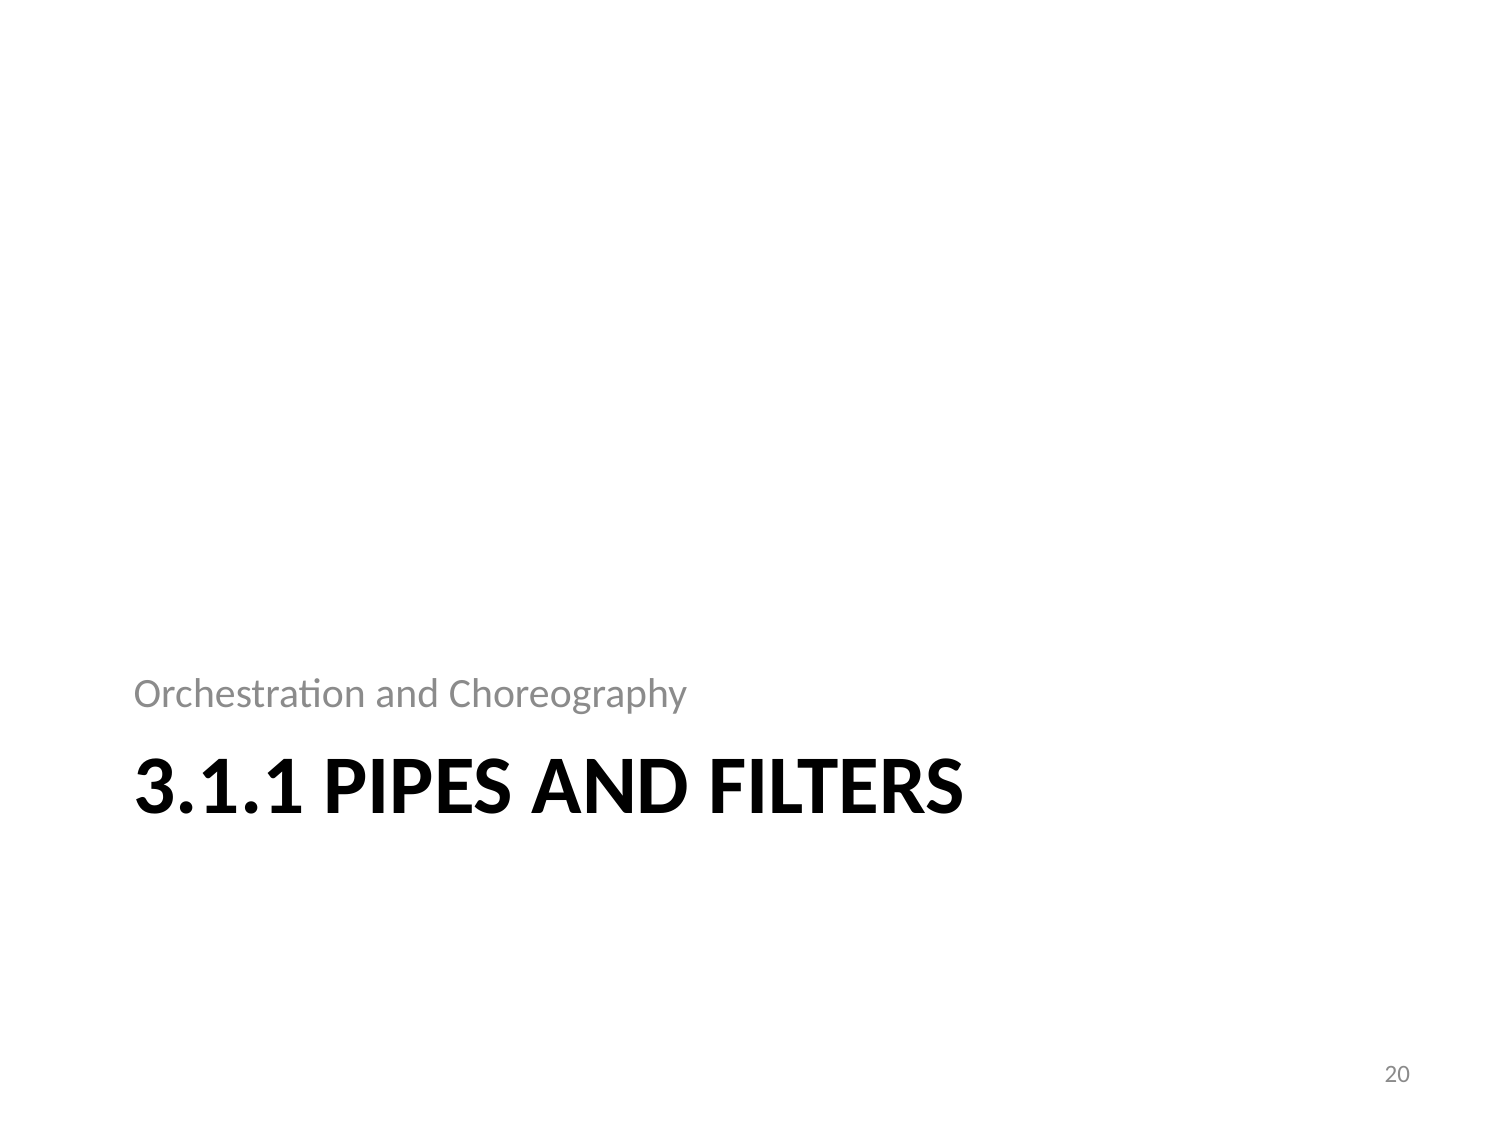

Orchestration and Choreography
# 3.1.1 Pipes and filters
20